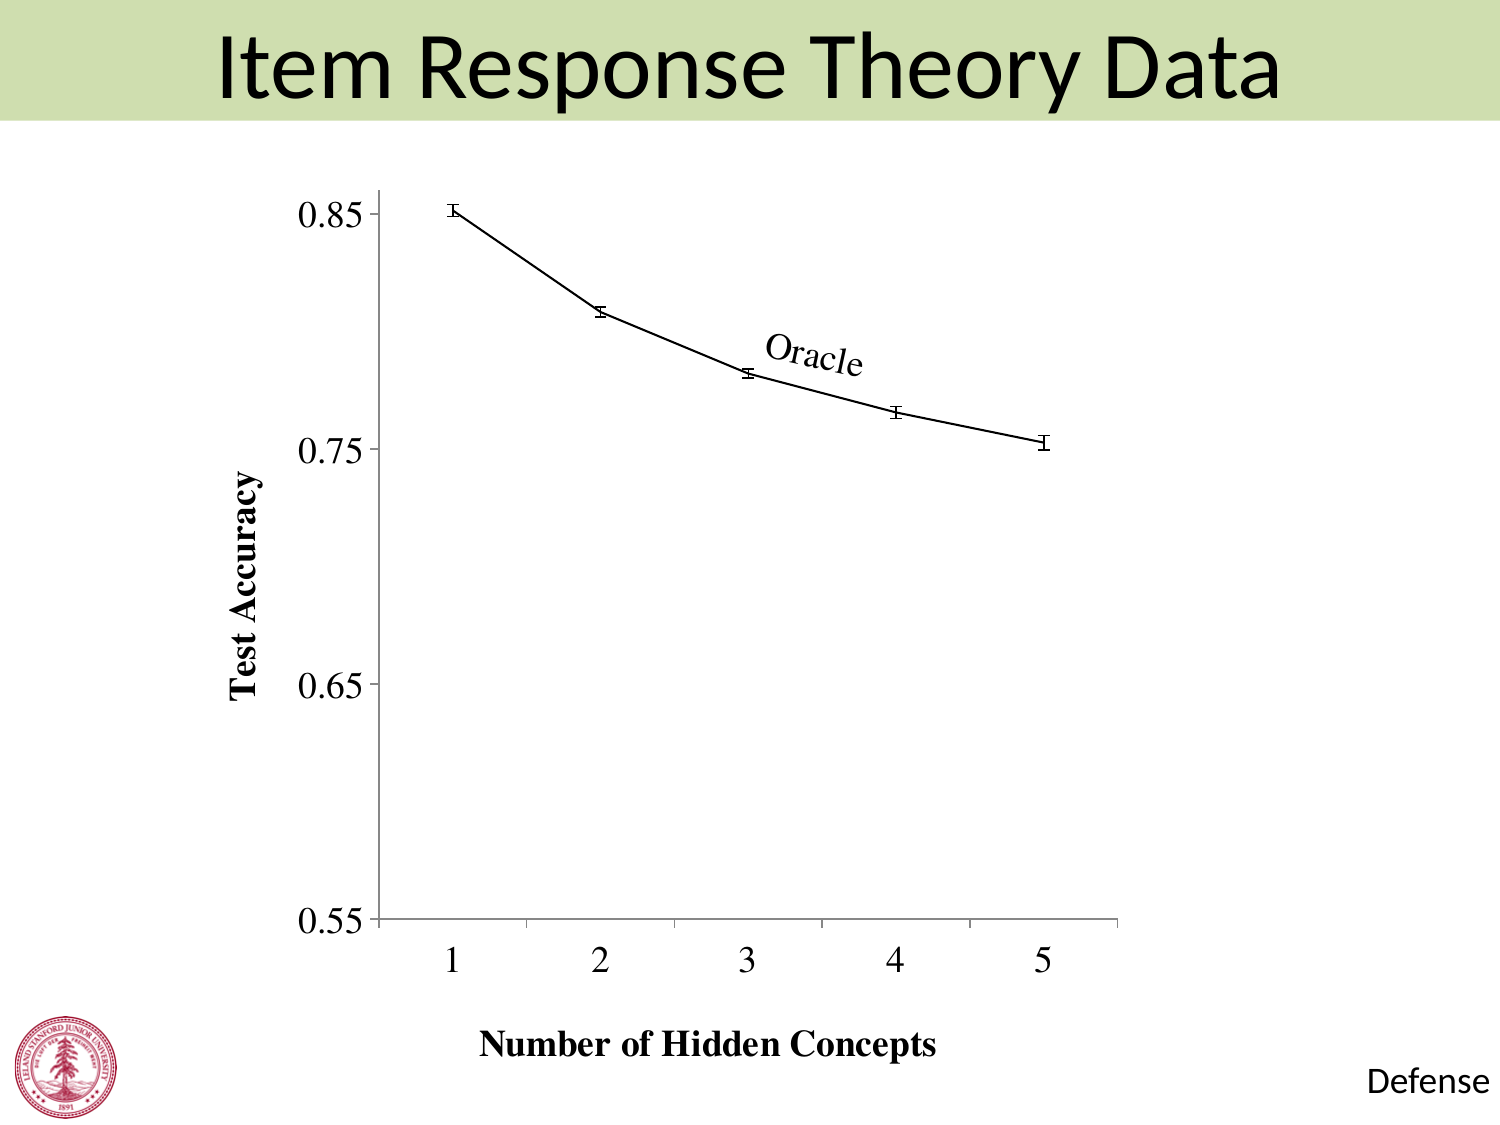

Item Response Theory Data

### Chart

| Category | Oracle |
|---|---|
| 1.0 | 0.851472 |
| 2.0 | 0.808264 |
| 3.0 | 0.782091999999999 |
| 4.0 | 0.765556 |
| 5.0 | 0.752708999999999 |
Oracle